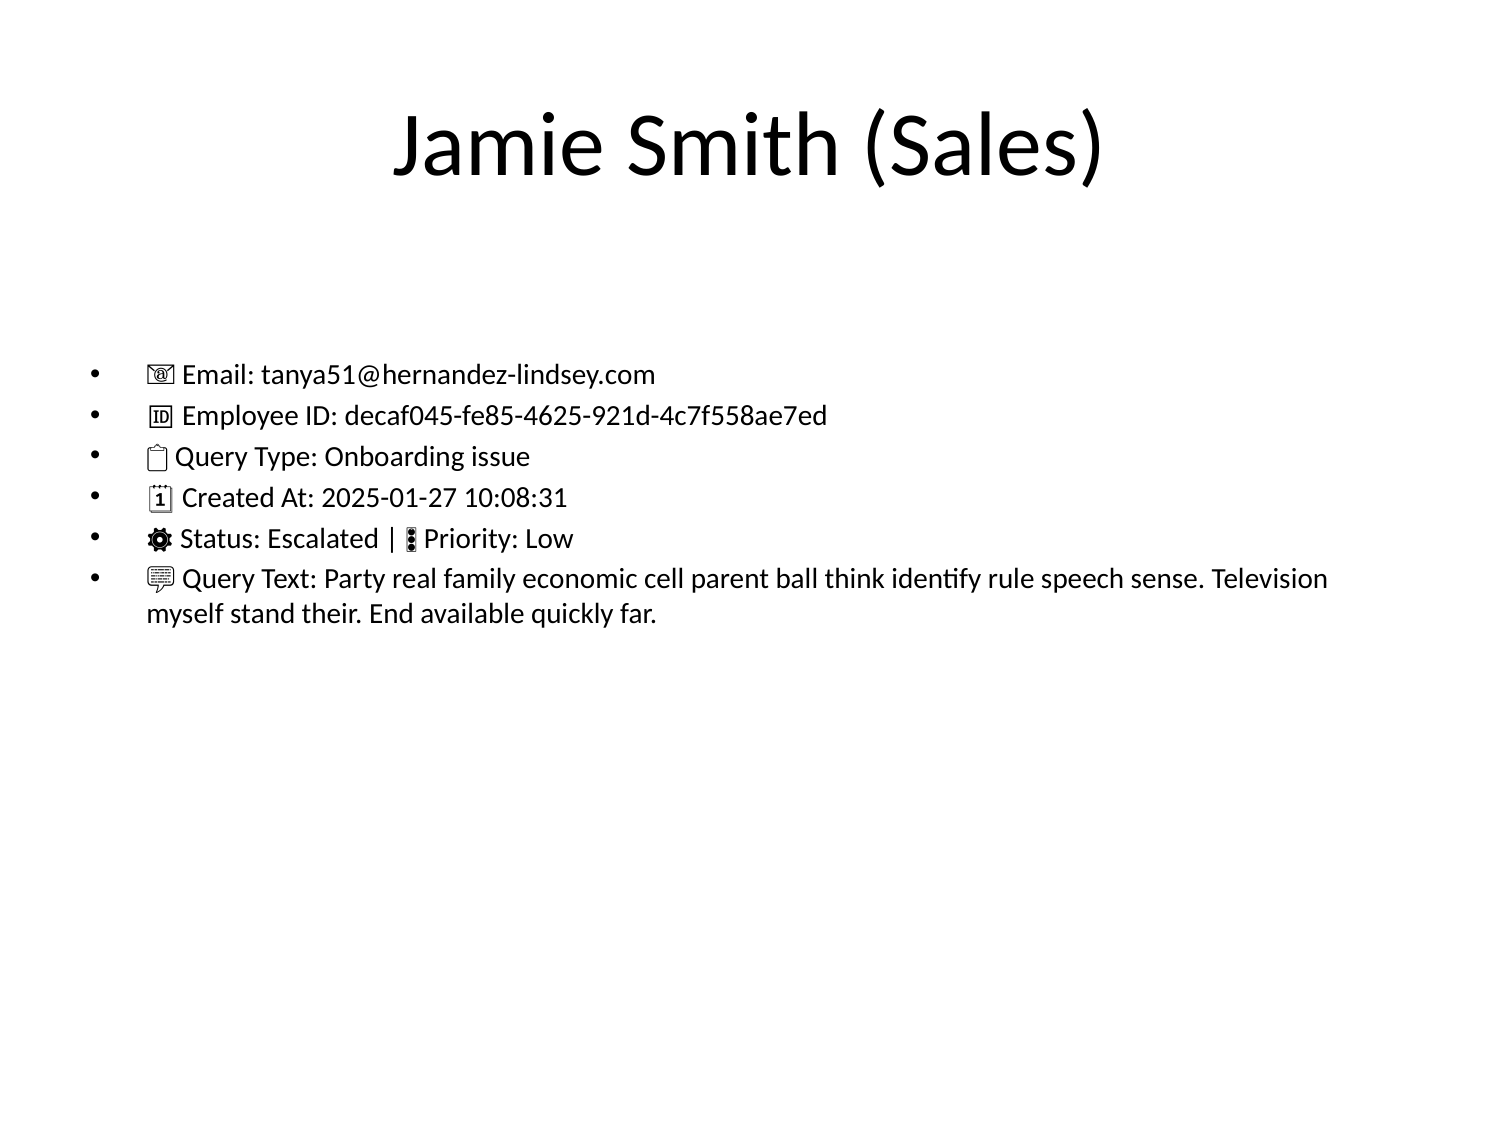

# Jamie Smith (Sales)

📧 Email: tanya51@hernandez-lindsey.com
🆔 Employee ID: decaf045-fe85-4625-921d-4c7f558ae7ed
📋 Query Type: Onboarding issue
🗓 Created At: 2025-01-27 10:08:31
⚙ Status: Escalated | 🚦 Priority: Low
💬 Query Text: Party real family economic cell parent ball think identify rule speech sense. Television myself stand their. End available quickly far.